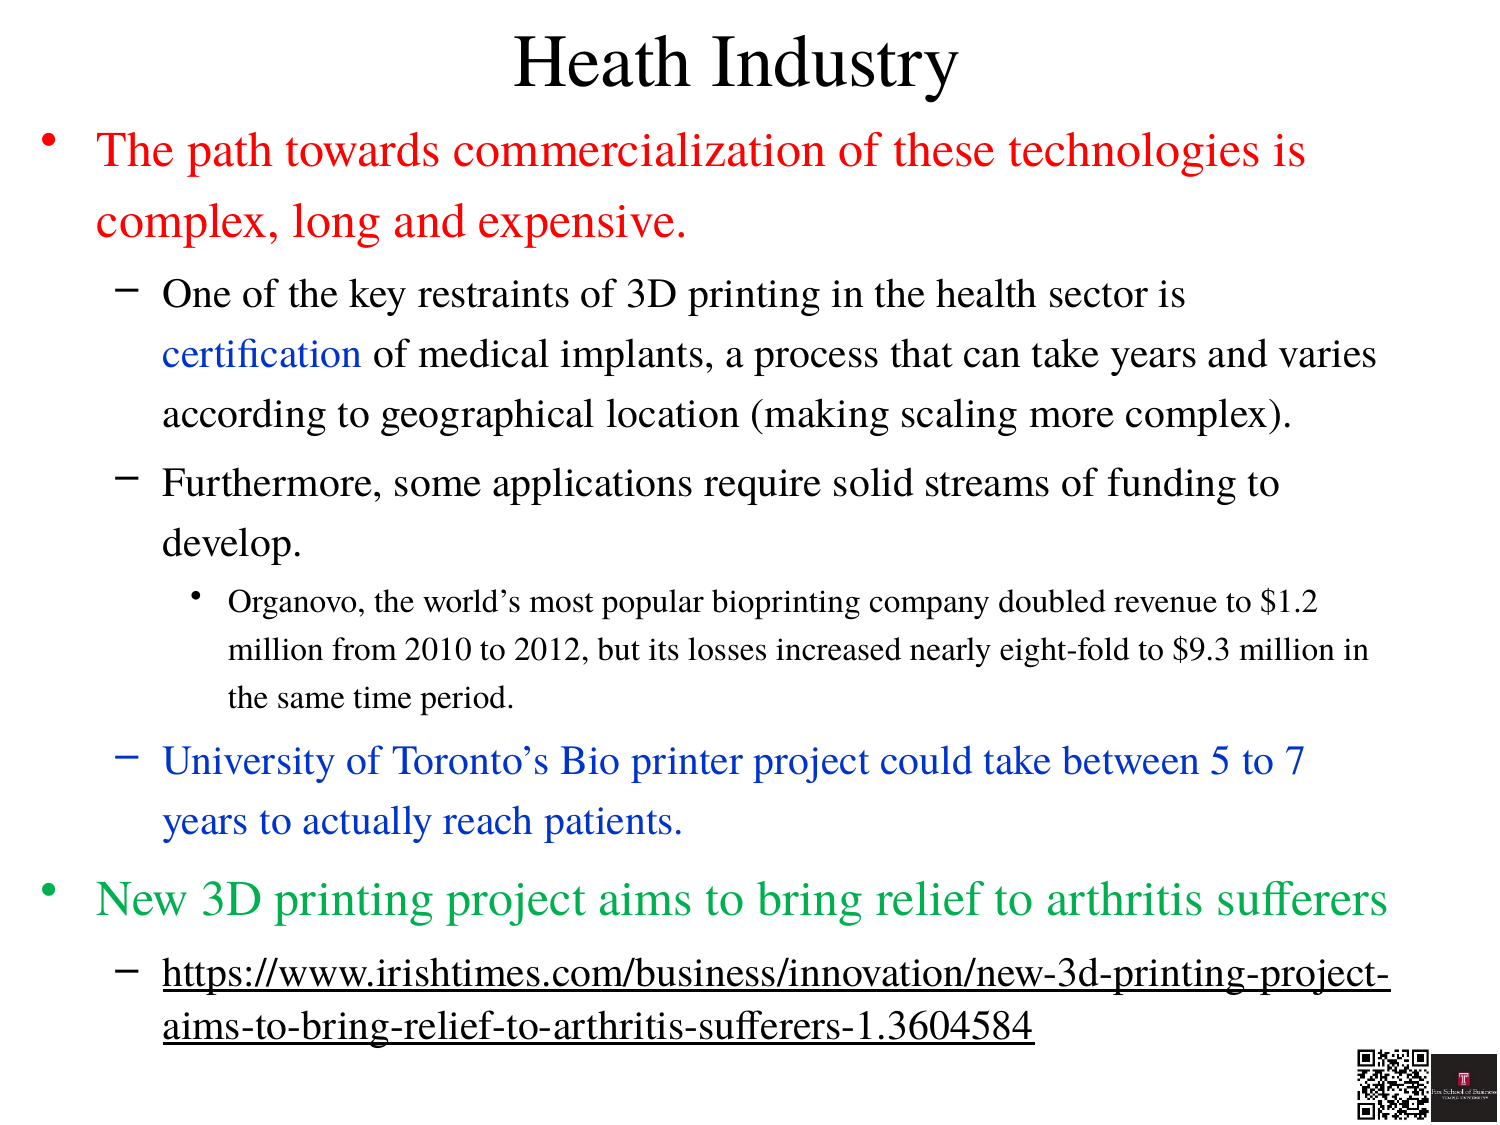

# Heath Industry

The path towards commercialization of these technologies is complex, long and expensive.
One of the key restraints of 3D printing in the health sector is certification of medical implants, a process that can take years and varies according to geographical location (making scaling more complex).
Furthermore, some applications require solid streams of funding to develop.
Organovo, the world’s most popular bioprinting company doubled revenue to $1.2 million from 2010 to 2012, but its losses increased nearly eight-fold to $9.3 million in the same time period.
University of Toronto’s Bio printer project could take between 5 to 7 years to actually reach patients.
New 3D printing project aims to bring relief to arthritis sufferers
https://www.irishtimes.com/business/innovation/new-3d-printing-project-aims-to-bring-relief-to-arthritis-sufferers-1.3604584